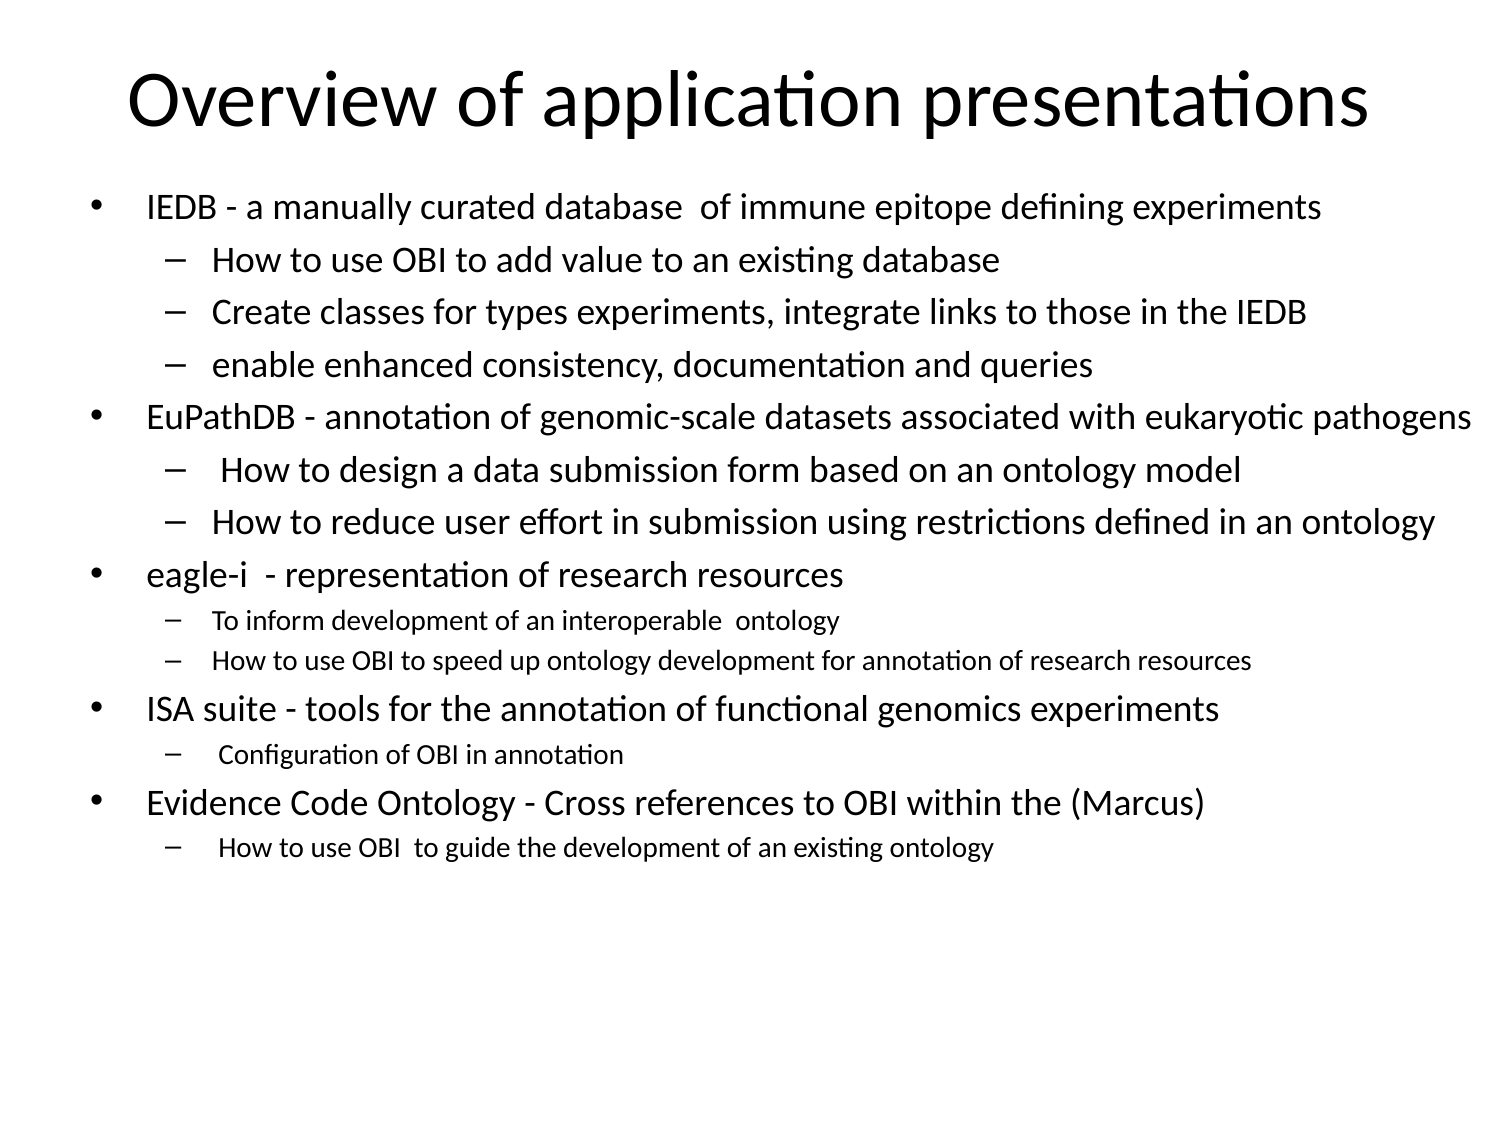

# Overview of application presentations
IEDB - a manually curated database  of immune epitope defining experiments
How to use OBI to add value to an existing database
Create classes for types experiments, integrate links to those in the IEDB
enable enhanced consistency, documentation and queries
EuPathDB - annotation of genomic-scale datasets associated with eukaryotic pathogens
 How to design a data submission form based on an ontology model
How to reduce user effort in submission using restrictions defined in an ontology
eagle-i  - representation of research resources
To inform development of an interoperable  ontology
How to use OBI to speed up ontology development for annotation of research resources
ISA suite - tools for the annotation of functional genomics experiments
 Configuration of OBI in annotation
Evidence Code Ontology - Cross references to OBI within the (Marcus)
 How to use OBI  to guide the development of an existing ontology